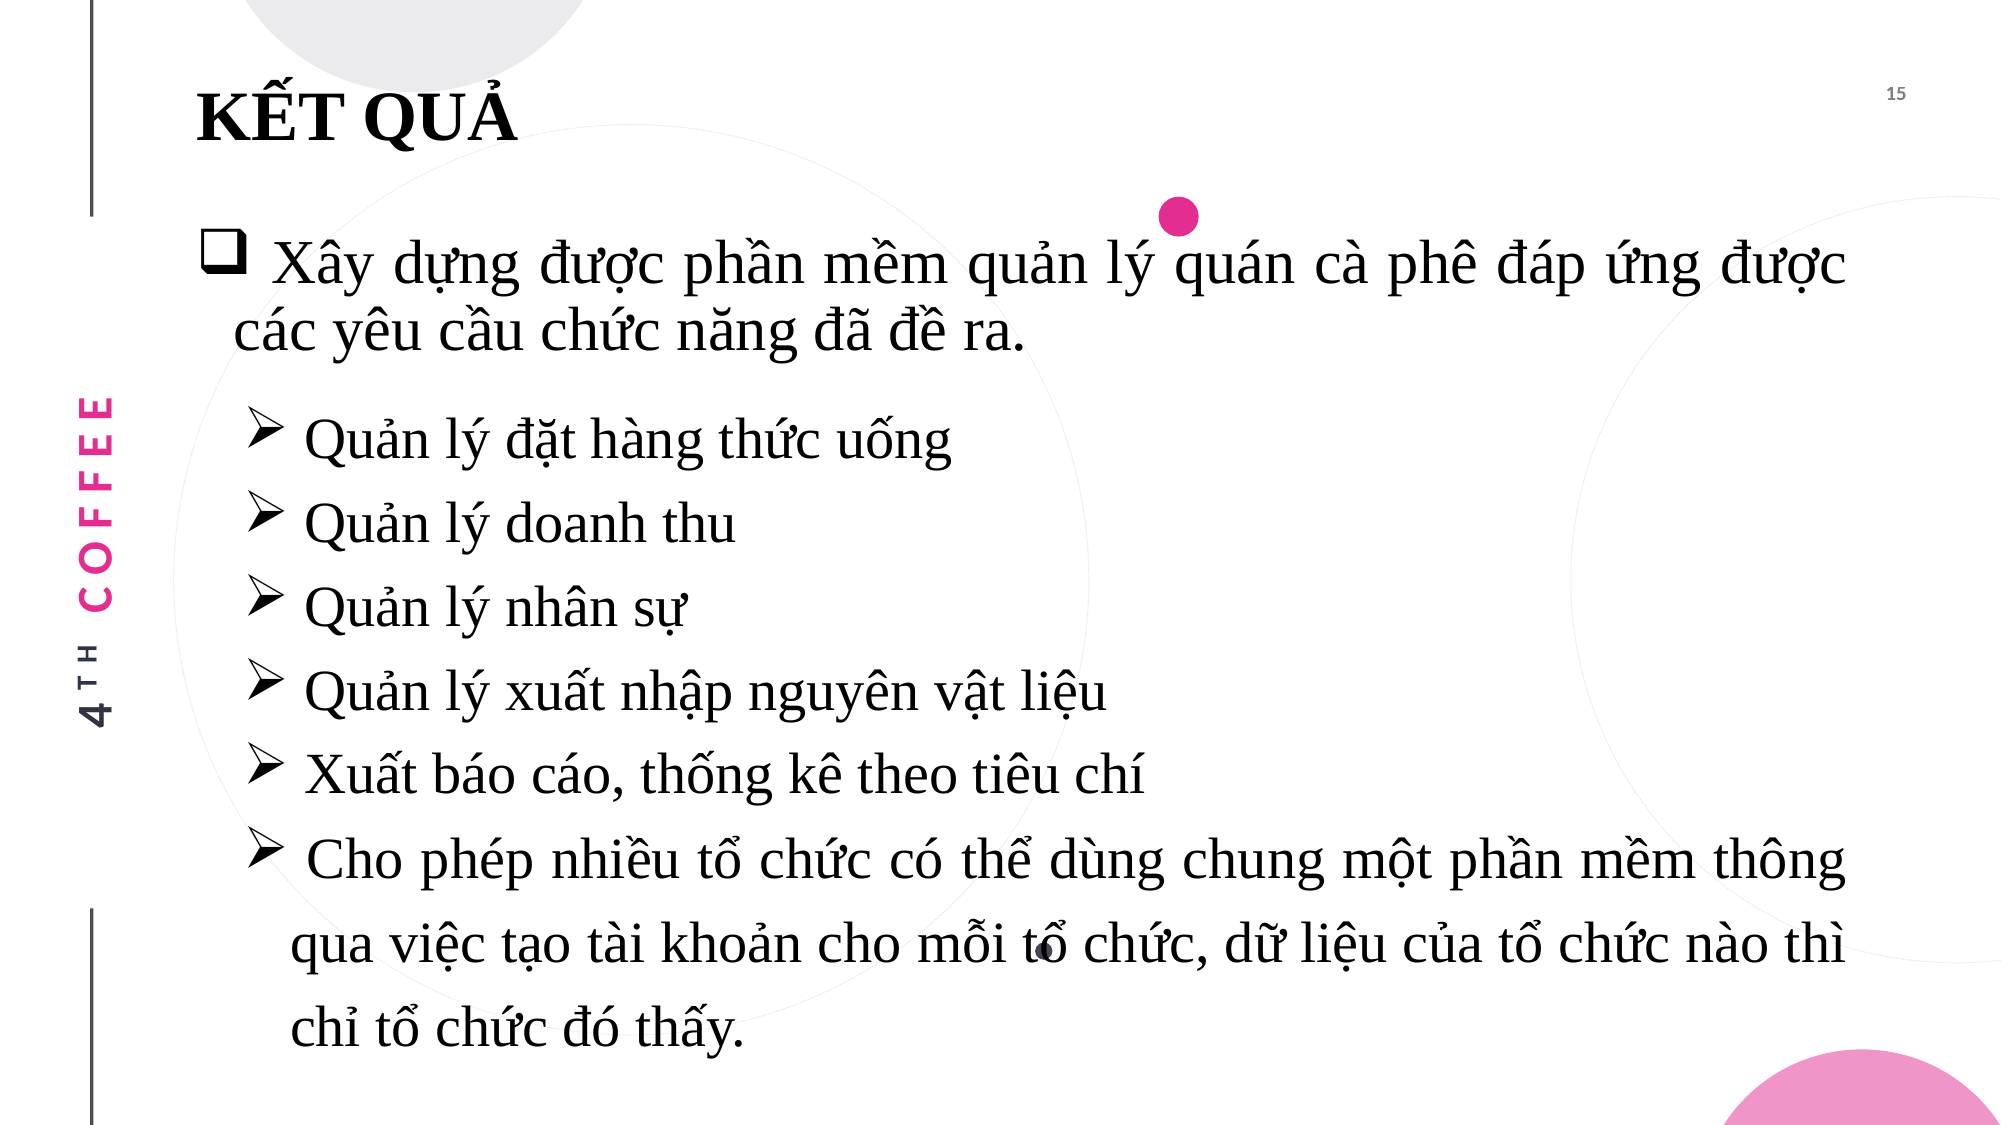

# KẾT QUẢ
 Xây dựng được phần mềm quản lý quán cà phê đáp ứng được các yêu cầu chức năng đã đề ra.
 Quản lý đặt hàng thức uống
 Quản lý doanh thu
 Quản lý nhân sự
 Quản lý xuất nhập nguyên vật liệu
 Xuất báo cáo, thống kê theo tiêu chí
 Cho phép nhiều tổ chức có thể dùng chung một phần mềm thông qua việc tạo tài khoản cho mỗi tổ chức, dữ liệu của tổ chức nào thì chỉ tổ chức đó thấy.